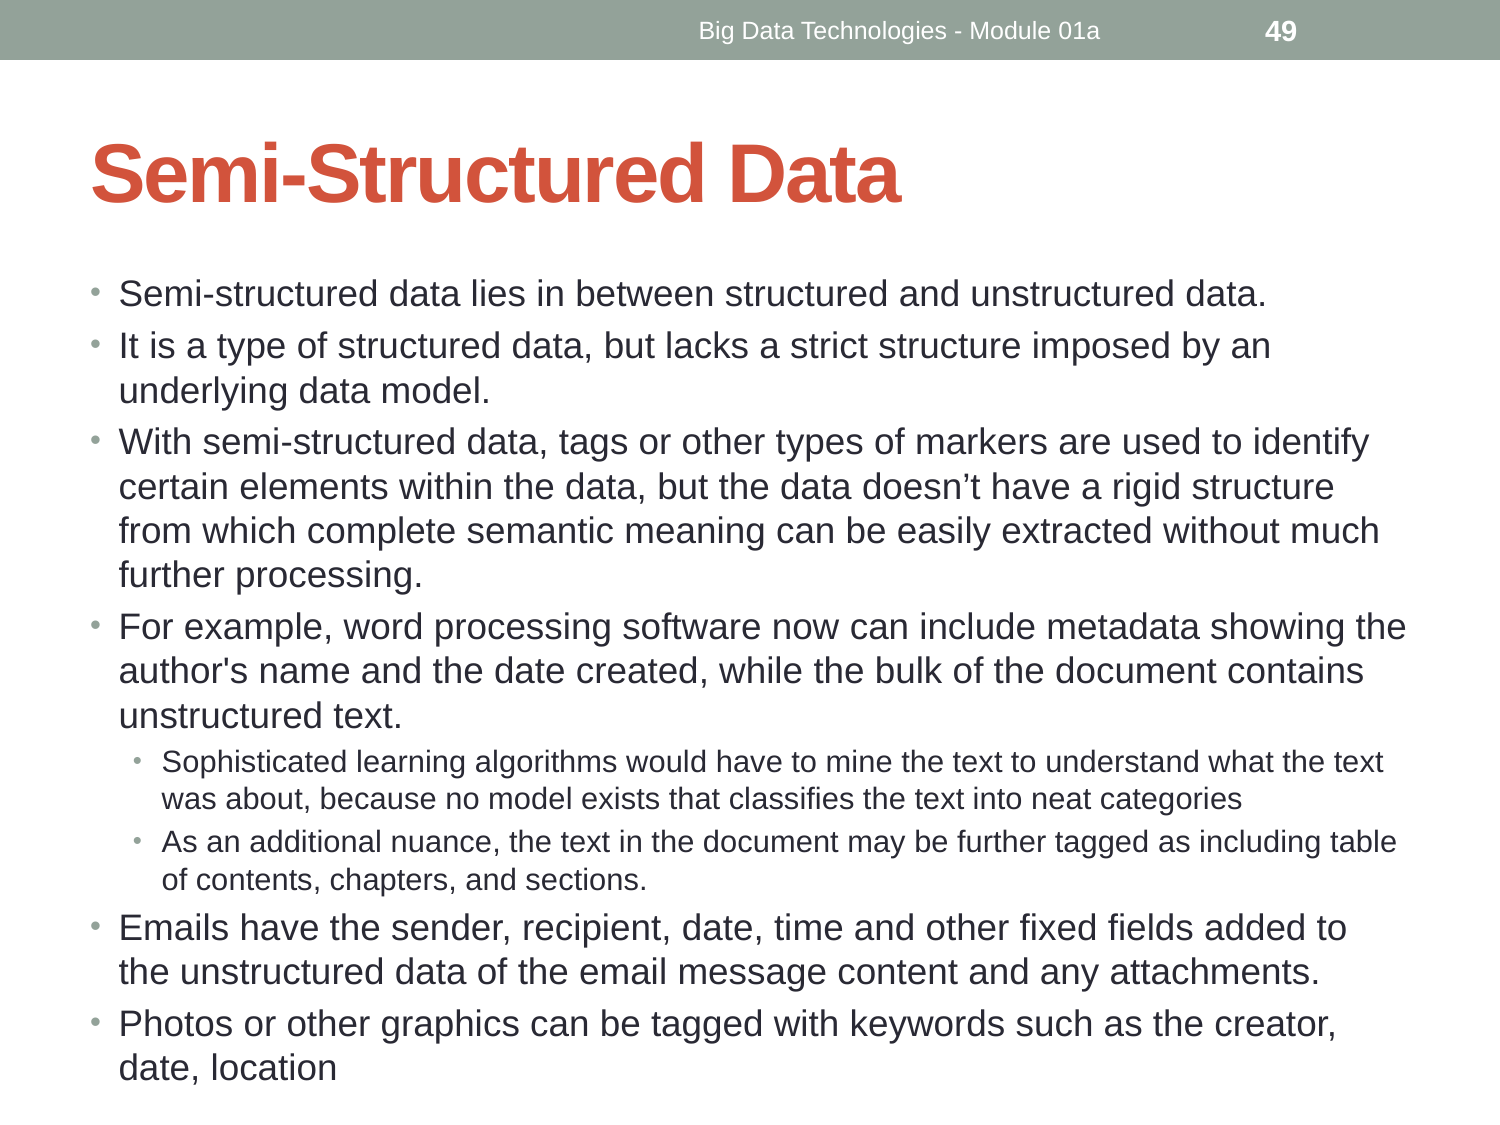

Big Data Technologies - Module 01a
49
# Semi-Structured Data
Semi-structured data lies in between structured and unstructured data.
It is a type of structured data, but lacks a strict structure imposed by an underlying data model.
With semi-structured data, tags or other types of markers are used to identify certain elements within the data, but the data doesn’t have a rigid structure from which complete semantic meaning can be easily extracted without much further processing.
For example, word processing software now can include metadata showing the author's name and the date created, while the bulk of the document contains unstructured text.
Sophisticated learning algorithms would have to mine the text to understand what the text was about, because no model exists that classifies the text into neat categories
As an additional nuance, the text in the document may be further tagged as including table of contents, chapters, and sections.
Emails have the sender, recipient, date, time and other fixed fields added to the unstructured data of the email message content and any attachments.
Photos or other graphics can be tagged with keywords such as the creator, date, location